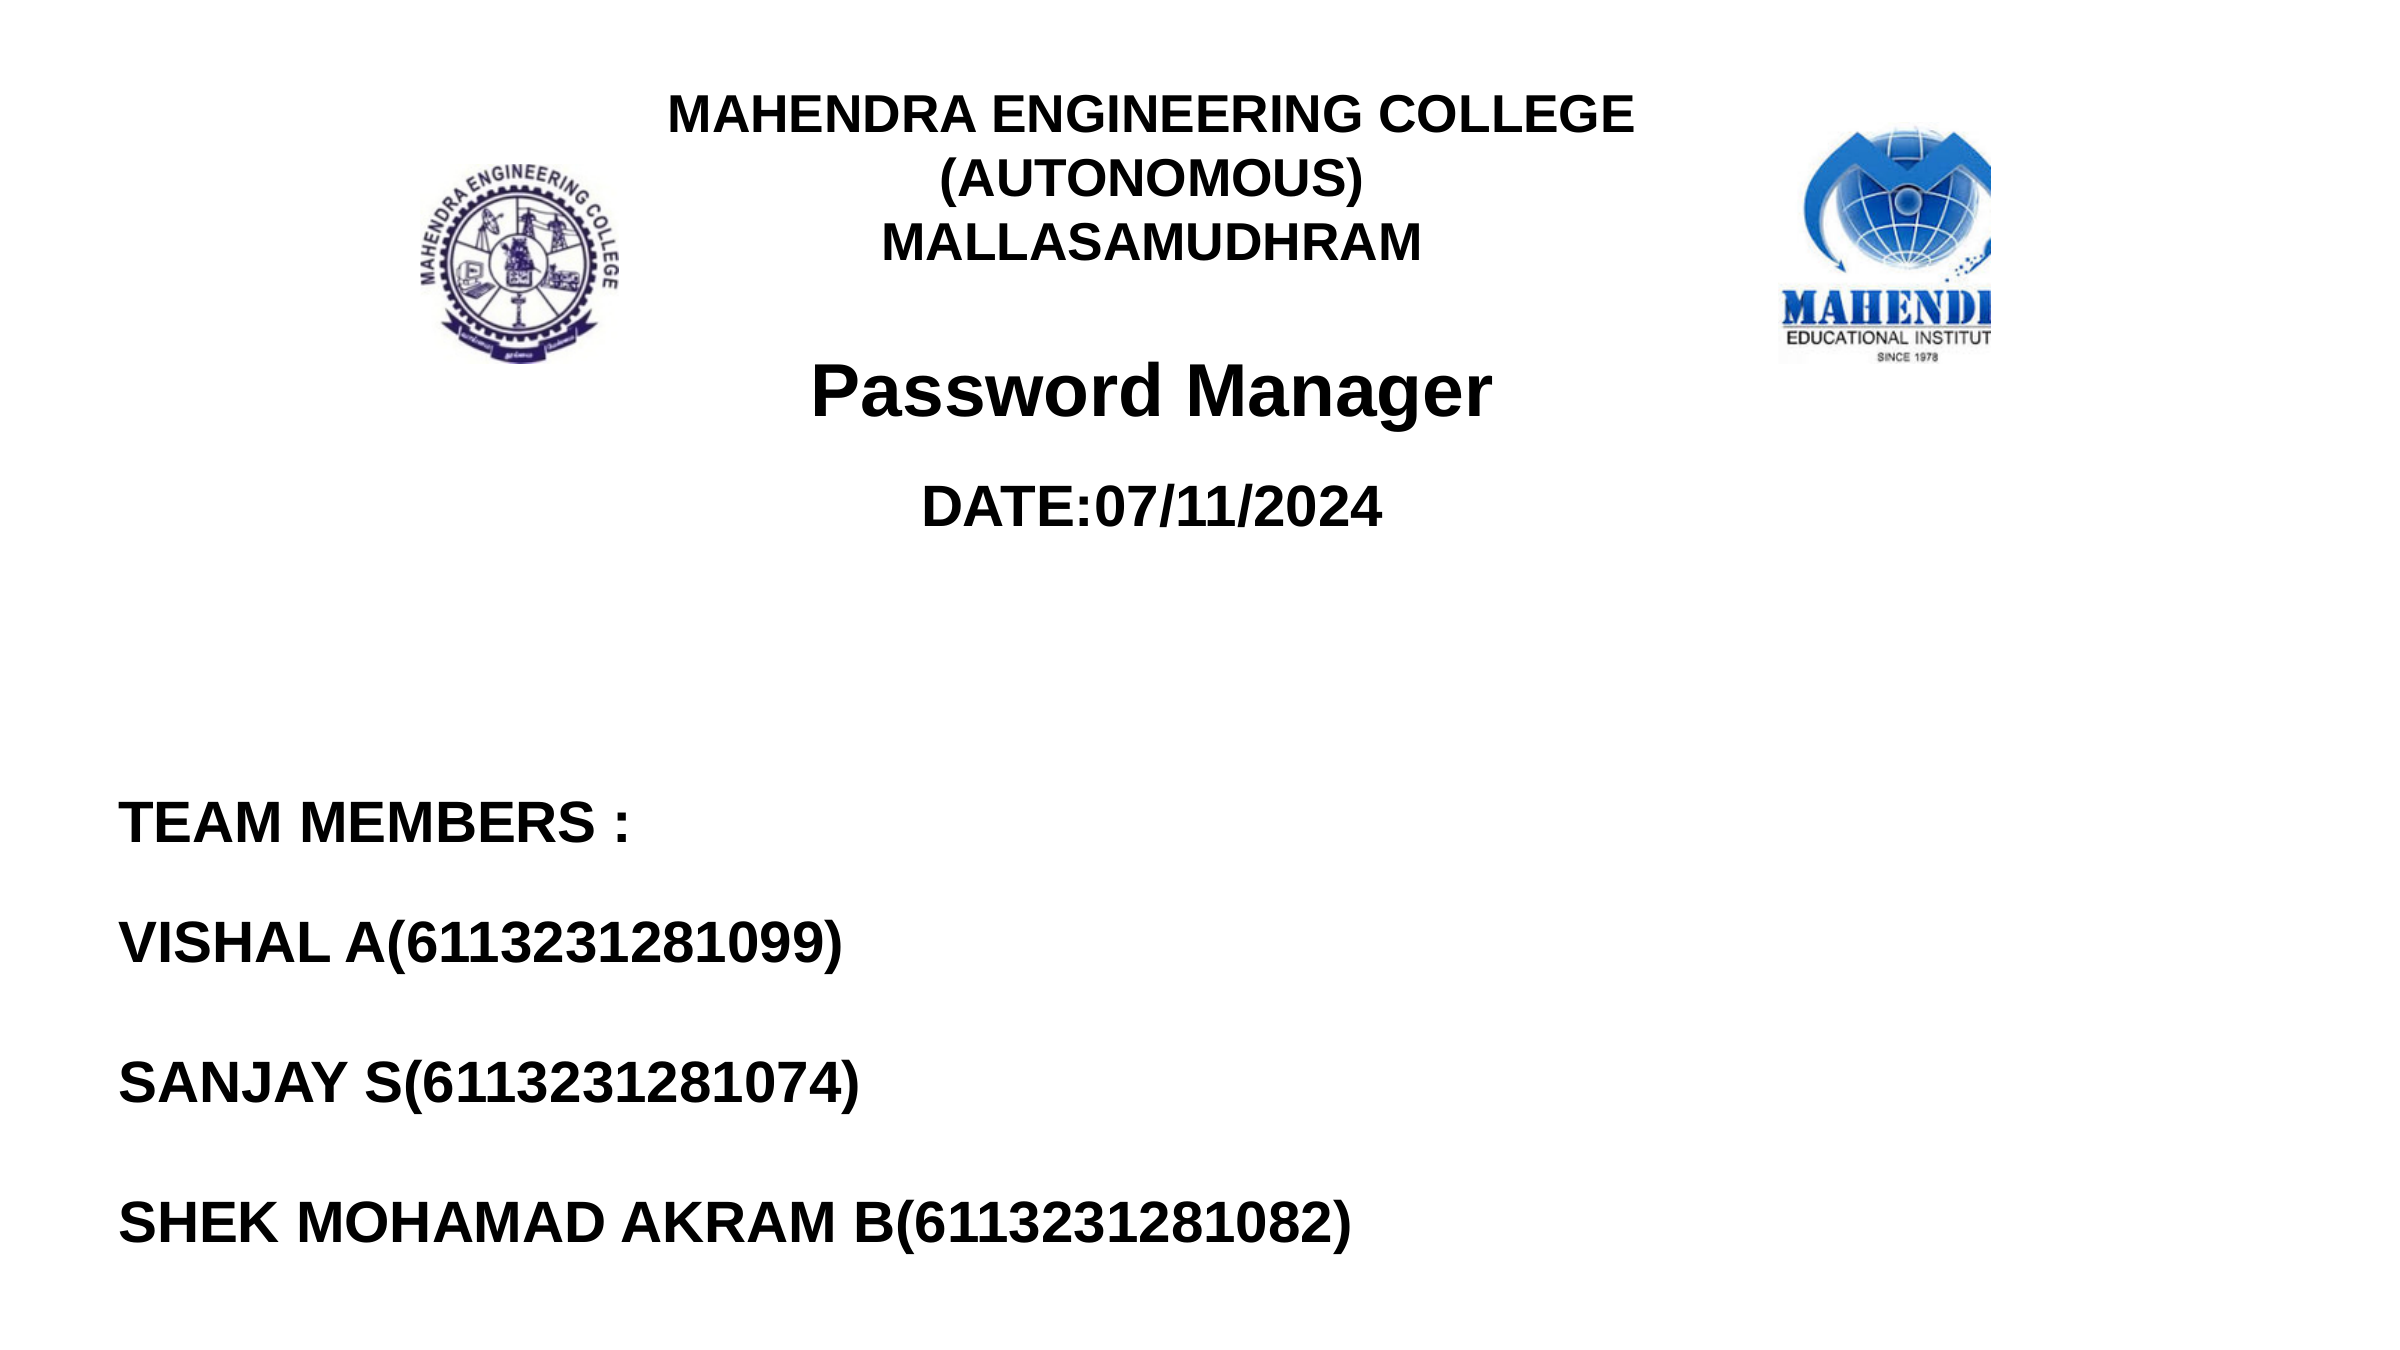

MAHENDRA ENGINEERING COLLEGE
(AUTONOMOUS)
MALLASAMUDHRAM

Password Manager

DATE:07/11/2024

TEAM MEMBERS :

VISHAL A(6113231281099)

SANJAY S(6113231281074)

SHEK MOHAMAD AKRAM B(6113231281082)